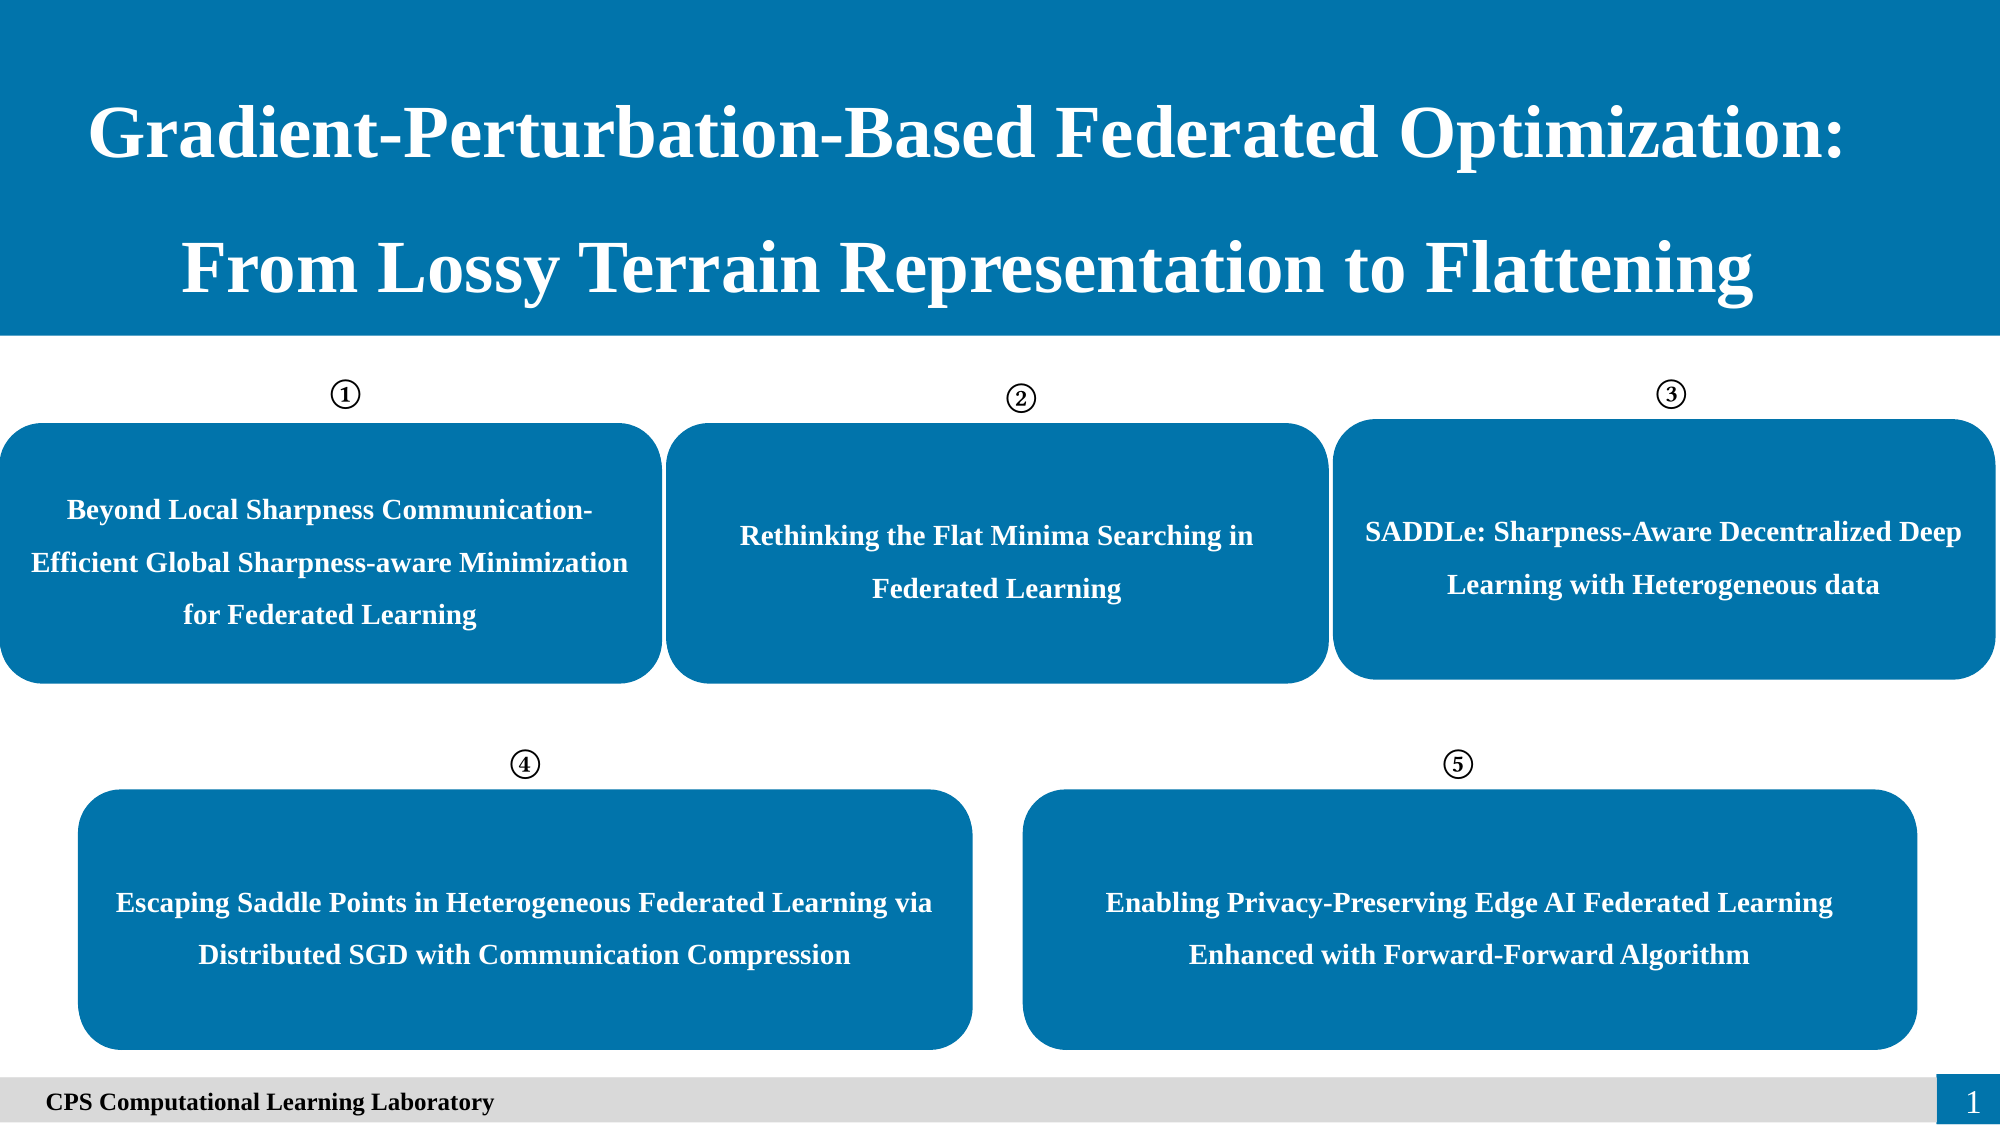

Gradient-Perturbation-Based Federated Optimization: From Lossy Terrain Representation to Flattening Search and Saddle Point Escape
①
③
②
SADDLe: Sharpness-Aware Decentralized Deep Learning with Heterogeneous data
Robust Power System State Estimation Using Physics-Informed Neural Networks
Beyond Local Sharpness Communication-Efficient Global Sharpness-aware Minimization for Federated Learning
Rethinking the Flat Minima Searching in Federated Learning
Time/Space Separation-Based Physics-Informed
Machine Learning for Spatiotemporal Modeling
of Distributed Parameter Systems
Physics-Informed Adaptive-Weight NBeatsx for
Short-Term Wind Power Forecasting
④
⑤
Escaping Saddle Points in Heterogeneous Federated Learning via Distributed SGD with Communication Compression
Enabling Privacy-Preserving Edge AI Federated Learning Enhanced with Forward-Forward Algorithm
Physics-Informed Evidential Network: A General
Framework for Uncertainty Evaluation in Nonlinear
Dynamic Measurement Systems
Physics-Informed Passive Motion Paradigm
 for Parallel Robots: A High-Precision
Motor-Primitives Framework
1
　CPS Computational Learning Laboratory